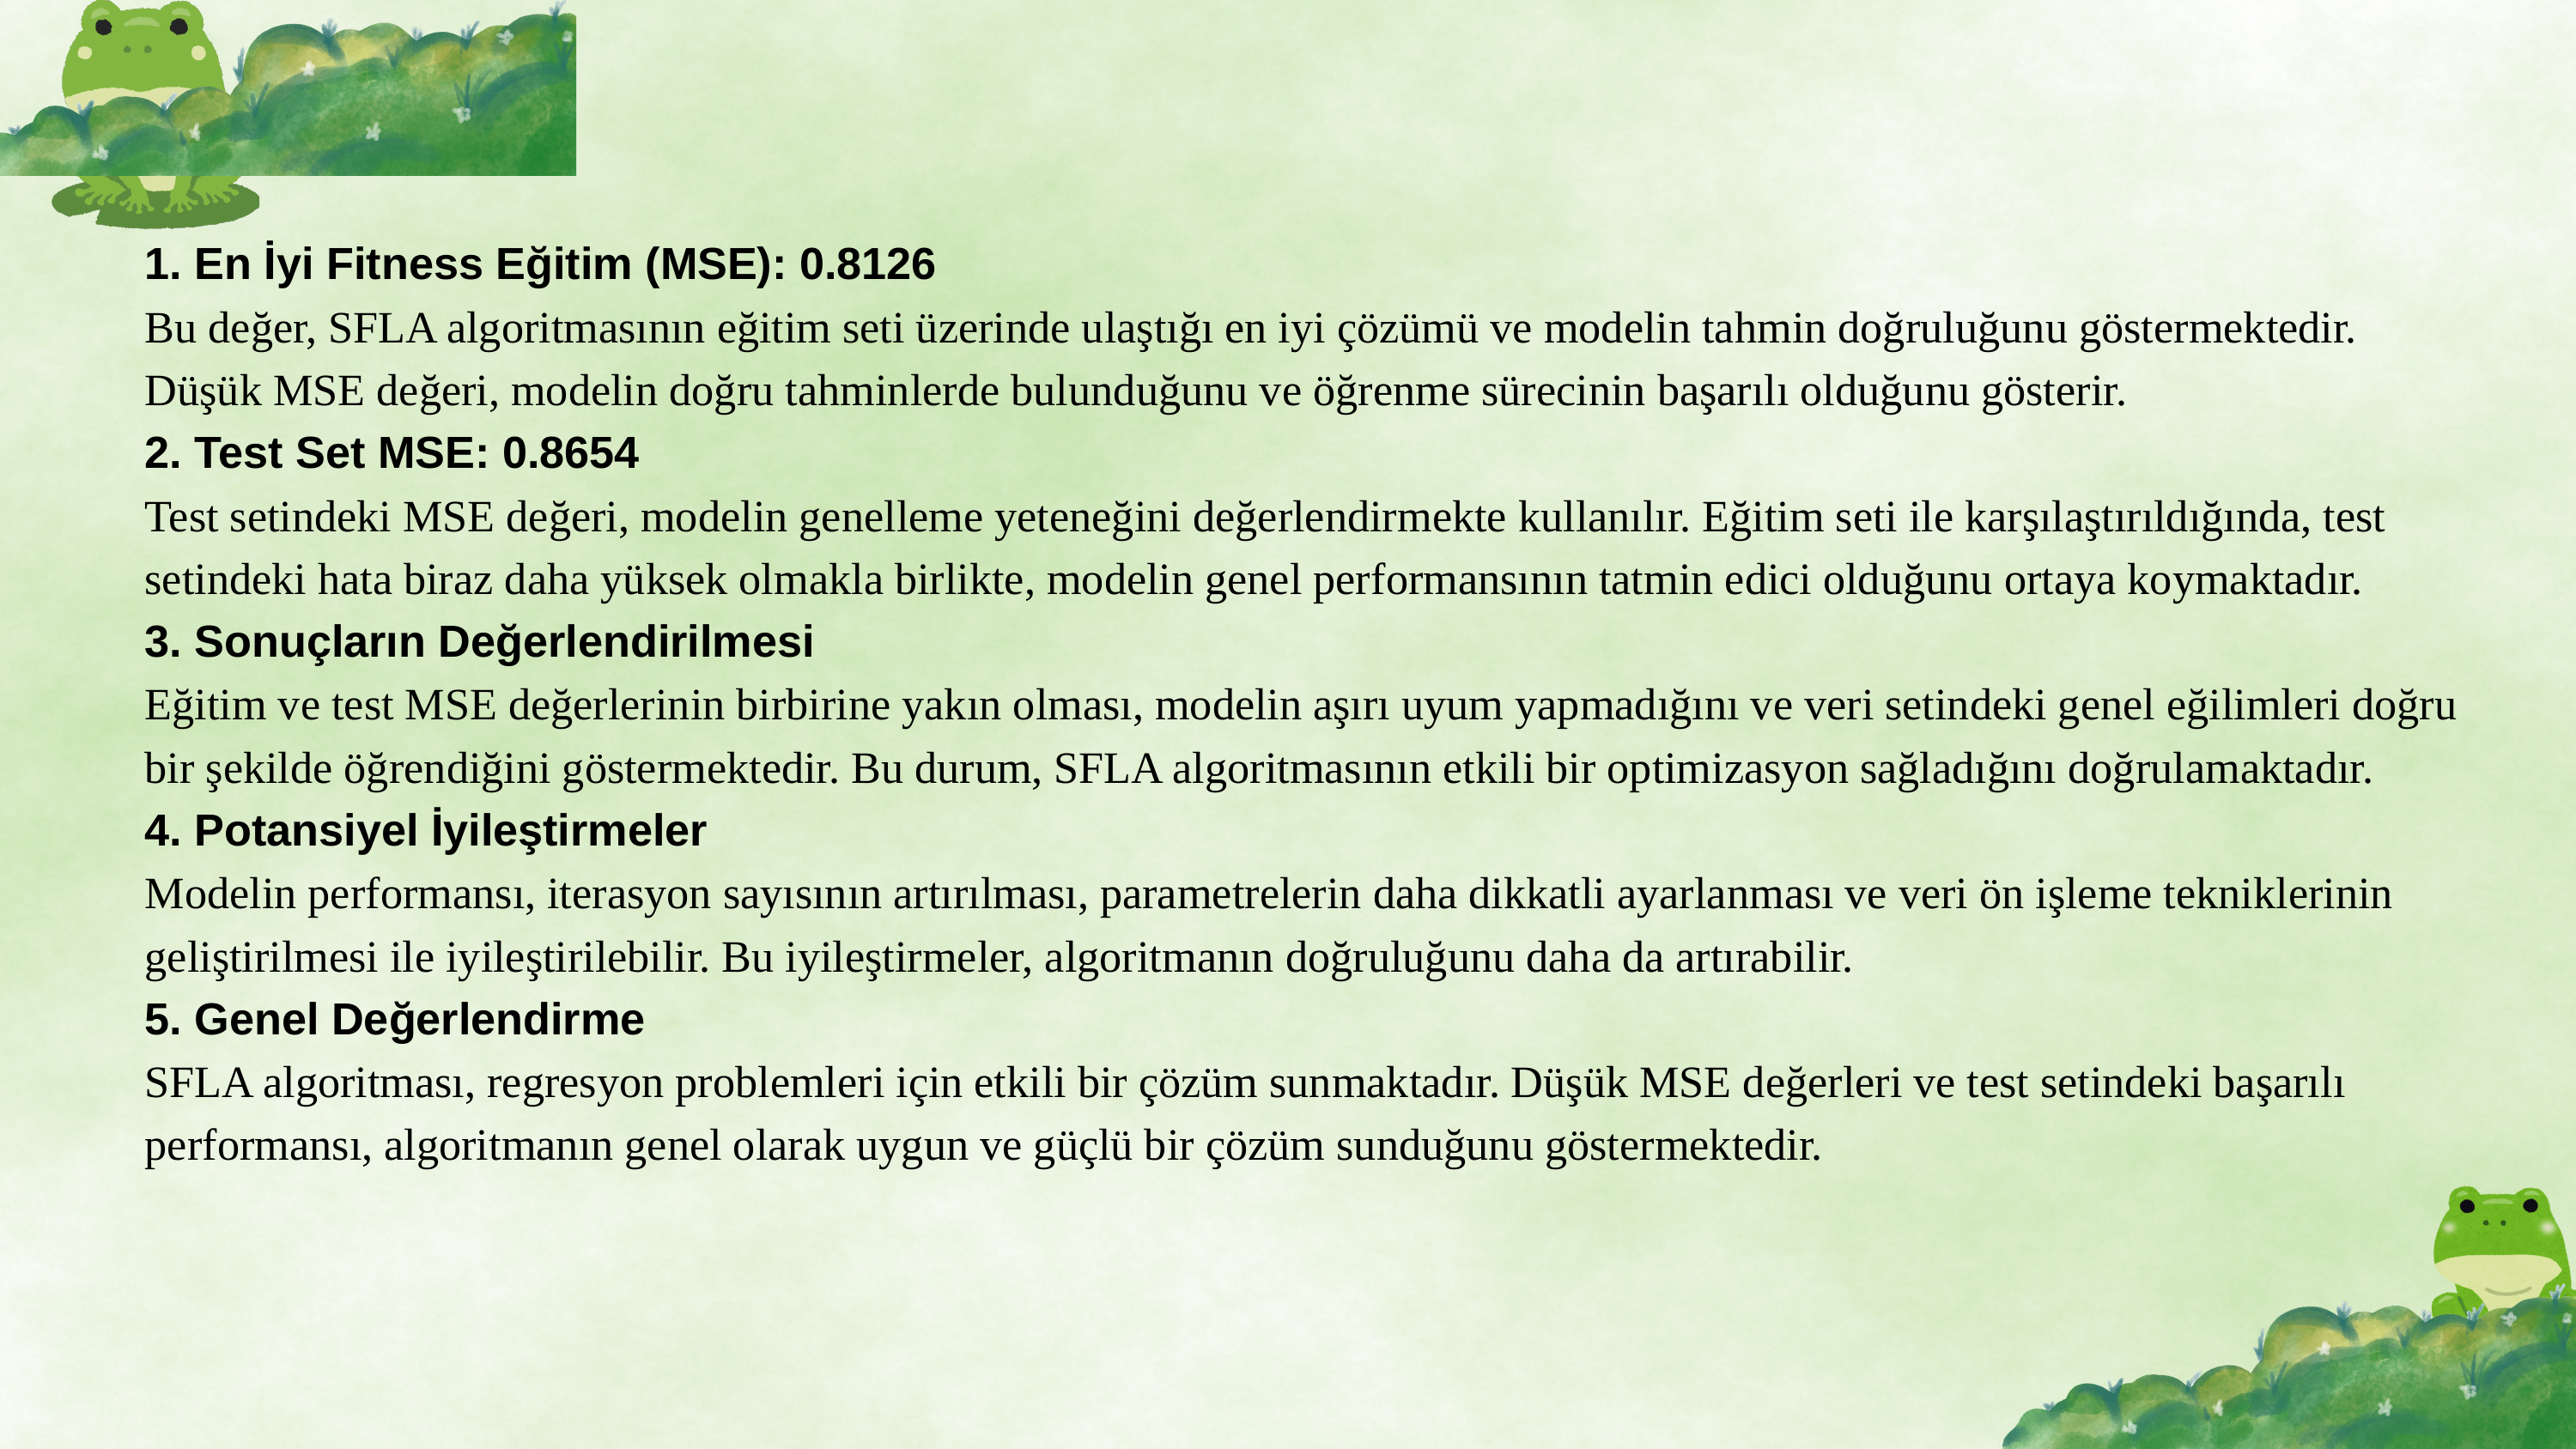

1. En İyi Fitness Eğitim (MSE): 0.8126
Bu değer, SFLA algoritmasının eğitim seti üzerinde ulaştığı en iyi çözümü ve modelin tahmin doğruluğunu göstermektedir. Düşük MSE değeri, modelin doğru tahminlerde bulunduğunu ve öğrenme sürecinin başarılı olduğunu gösterir.
2. Test Set MSE: 0.8654
Test setindeki MSE değeri, modelin genelleme yeteneğini değerlendirmekte kullanılır. Eğitim seti ile karşılaştırıldığında, test setindeki hata biraz daha yüksek olmakla birlikte, modelin genel performansının tatmin edici olduğunu ortaya koymaktadır.
3. Sonuçların Değerlendirilmesi
Eğitim ve test MSE değerlerinin birbirine yakın olması, modelin aşırı uyum yapmadığını ve veri setindeki genel eğilimleri doğru bir şekilde öğrendiğini göstermektedir. Bu durum, SFLA algoritmasının etkili bir optimizasyon sağladığını doğrulamaktadır.
4. Potansiyel İyileştirmeler
Modelin performansı, iterasyon sayısının artırılması, parametrelerin daha dikkatli ayarlanması ve veri ön işleme tekniklerinin geliştirilmesi ile iyileştirilebilir. Bu iyileştirmeler, algoritmanın doğruluğunu daha da artırabilir.
5. Genel Değerlendirme
SFLA algoritması, regresyon problemleri için etkili bir çözüm sunmaktadır. Düşük MSE değerleri ve test setindeki başarılı performansı, algoritmanın genel olarak uygun ve güçlü bir çözüm sunduğunu göstermektedir.